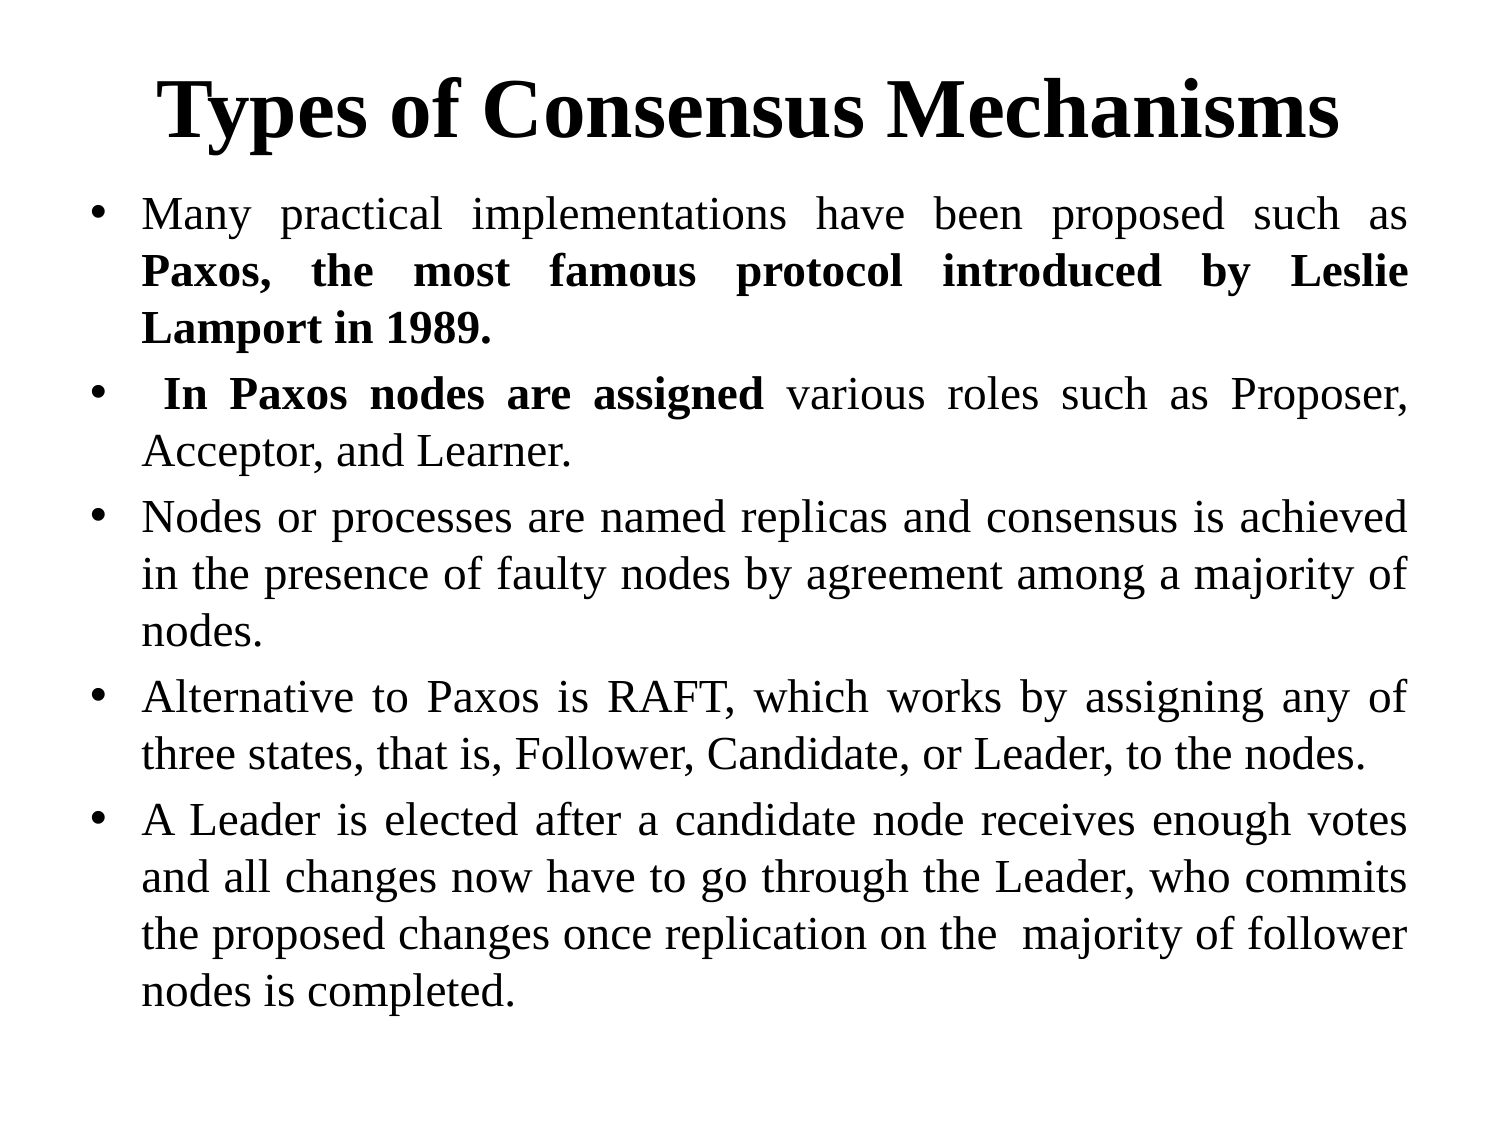

# Types of Consensus Mechanisms
Many practical implementations have been proposed such as Paxos, the most famous protocol introduced by Leslie Lamport in 1989.
 In Paxos nodes are assigned various roles such as Proposer, Acceptor, and Learner.
Nodes or processes are named replicas and consensus is achieved in the presence of faulty nodes by agreement among a majority of nodes.
Alternative to Paxos is RAFT, which works by assigning any of three states, that is, Follower, Candidate, or Leader, to the nodes.
A Leader is elected after a candidate node receives enough votes and all changes now have to go through the Leader, who commits the proposed changes once replication on the  majority of follower nodes is completed.